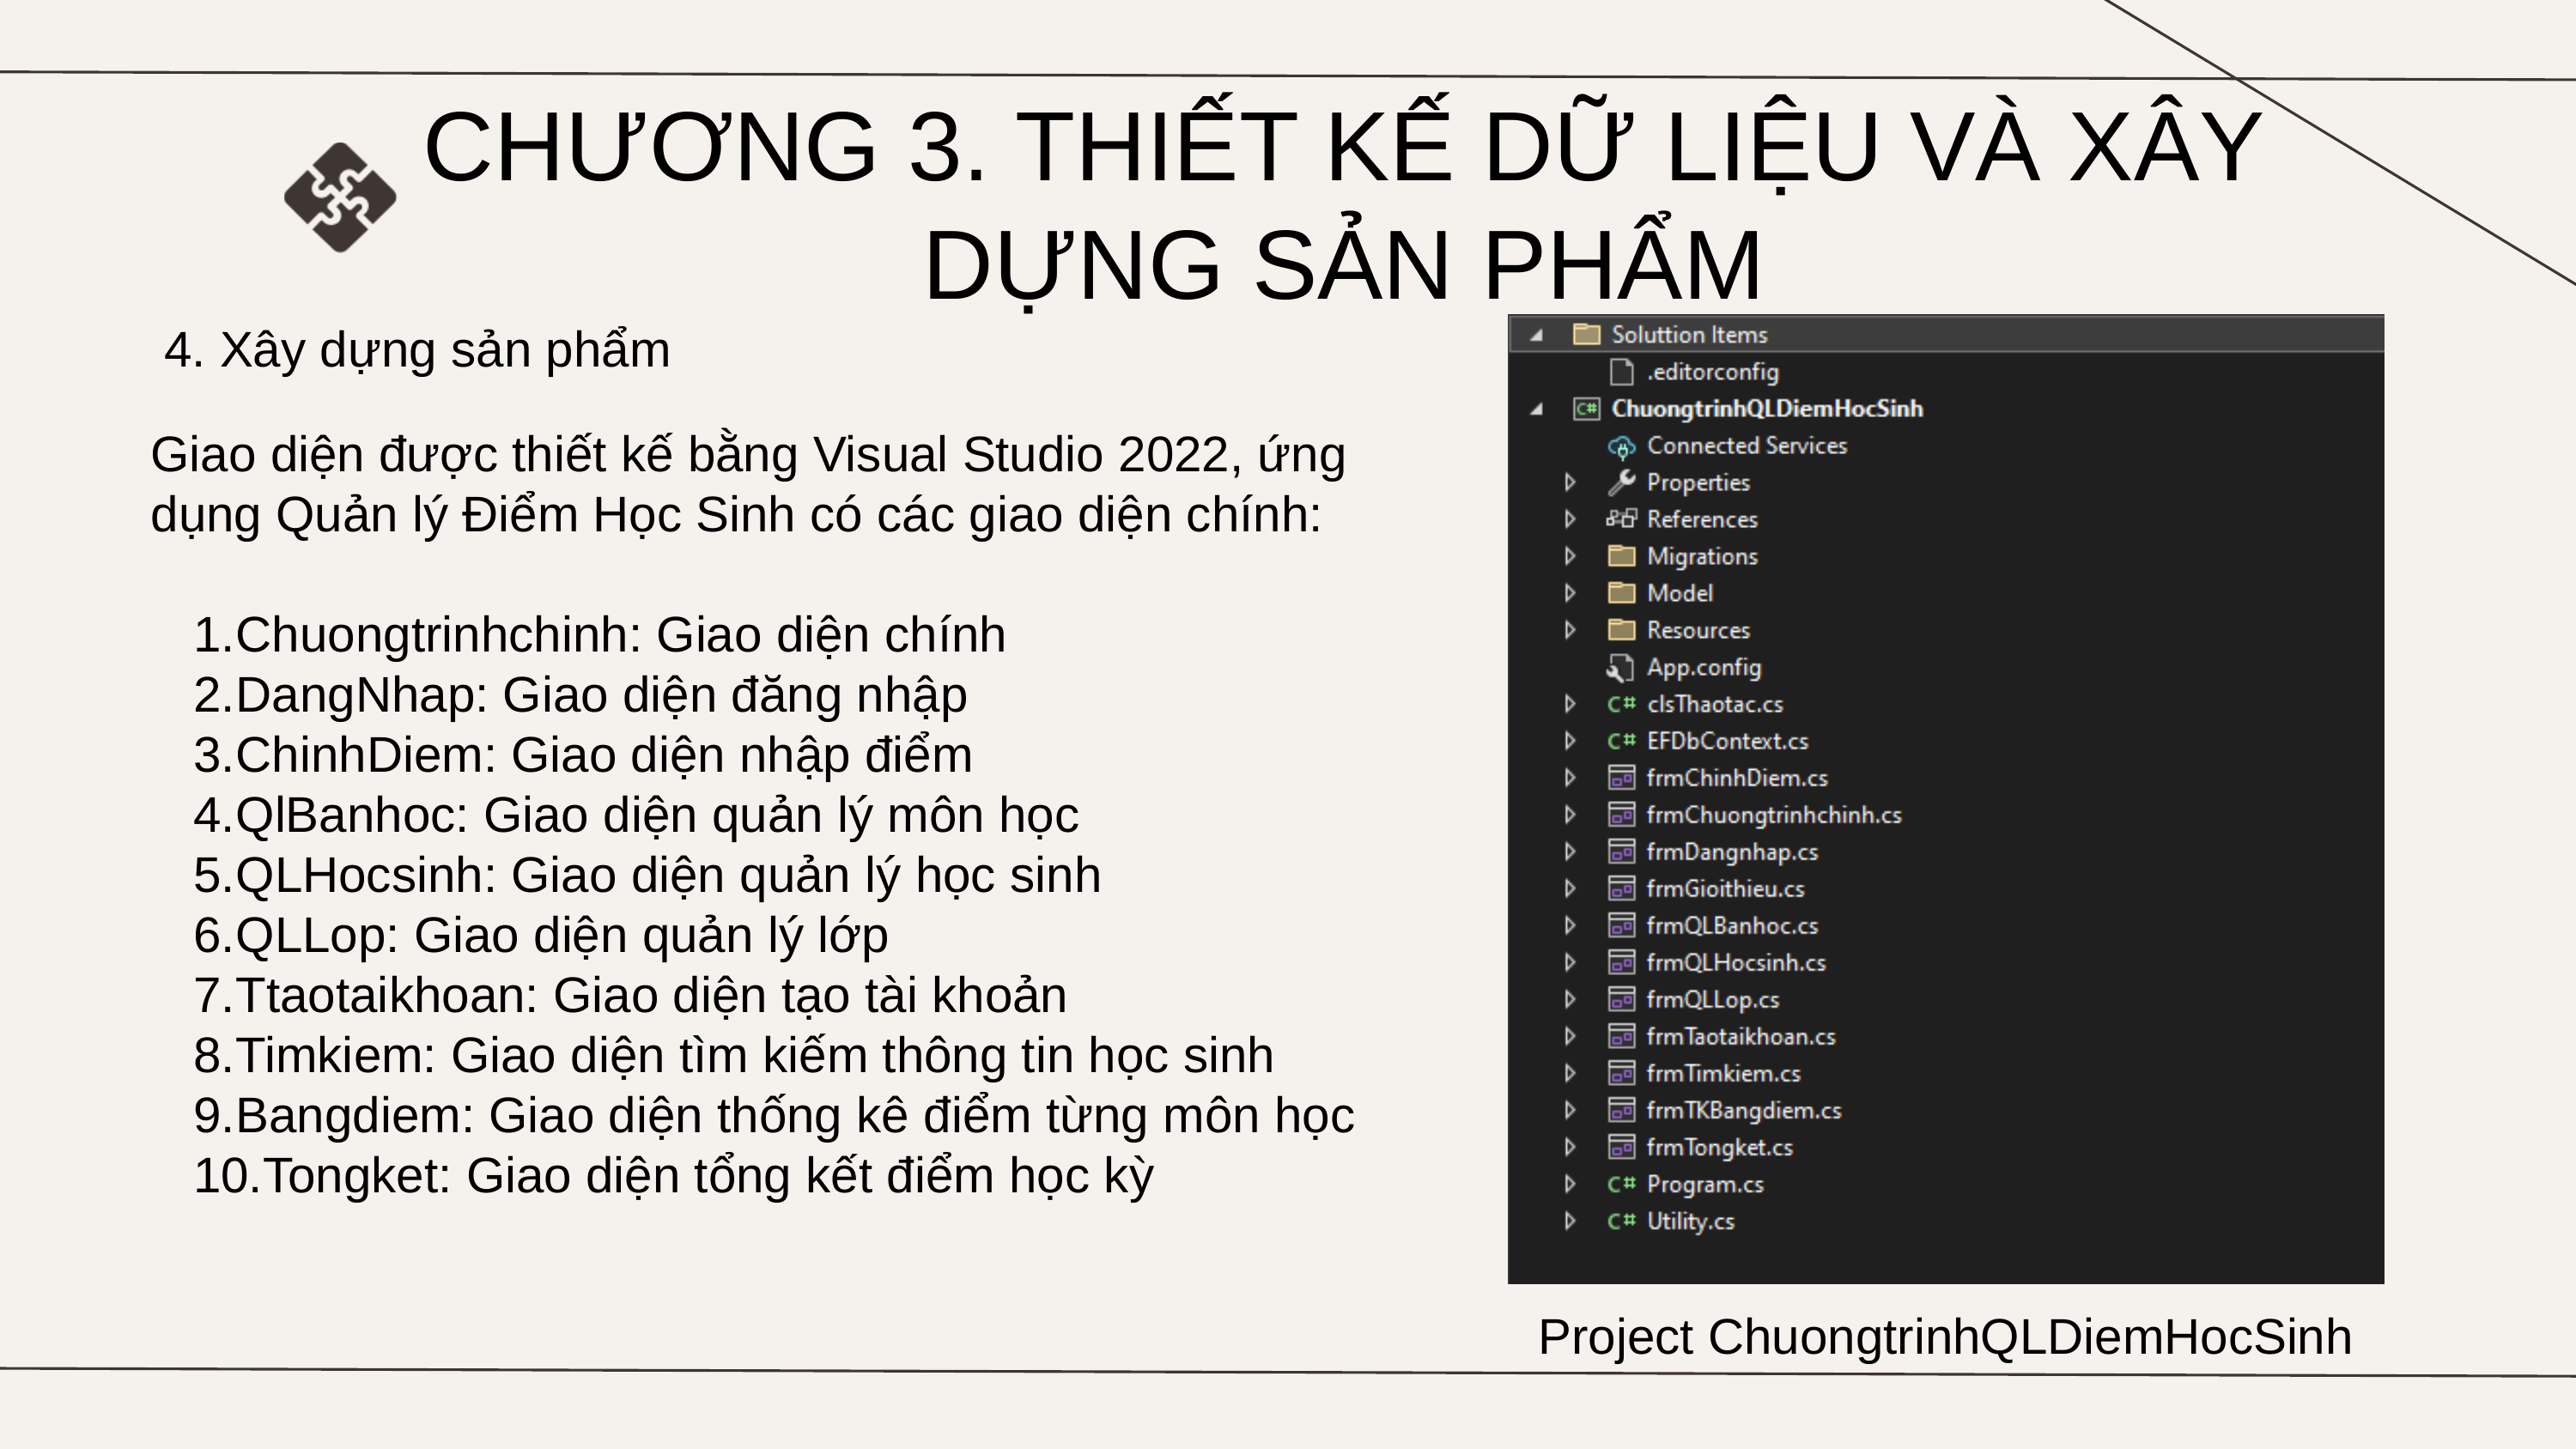

CHƯƠNG 3. THIẾT KẾ DỮ LIỆU VÀ XÂY DỰNG SẢN PHẨM

4. Xây dựng sản phẩm
Giao diện được thiết kế bằng Visual Studio 2022, ứng dụng Quản lý Điểm Học Sinh có các giao diện chính:

Chuongtrinhchinh: Giao diện chính
DangNhap: Giao diện đăng nhập
ChinhDiem: Giao diện nhập điểm
QlBanhoc: Giao diện quản lý môn học
QLHocsinh: Giao diện quản lý học sinh
QLLop: Giao diện quản lý lớp
Ttaotaikhoan: Giao diện tạo tài khoản
Timkiem: Giao diện tìm kiếm thông tin học sinh
Bangdiem: Giao diện thống kê điểm từng môn học
Tongket: Giao diện tổng kết điểm học kỳ
Project ChuongtrinhQLDiemHocSinh